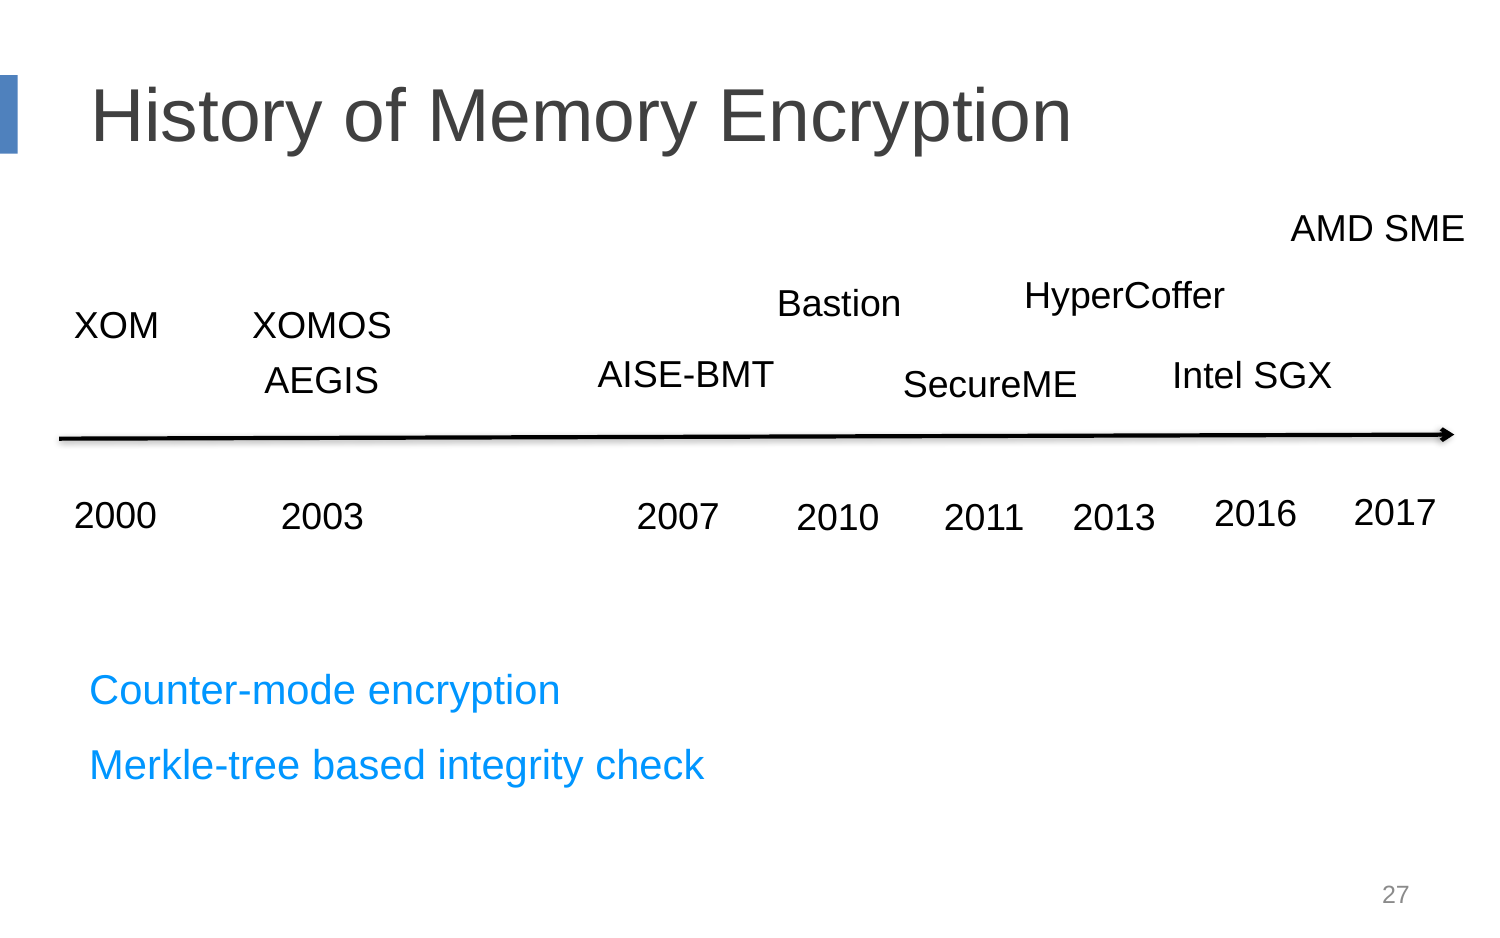

# History of Memory Encryption
AMD SME
HyperCoffer
Bastion
XOM
XOMOS
AISE-BMT
Intel SGX
AEGIS
SecureME
2017
2016
2000
2003
2007
2010
2011
2013
Counter-mode encryption
Merkle-tree based integrity check
27